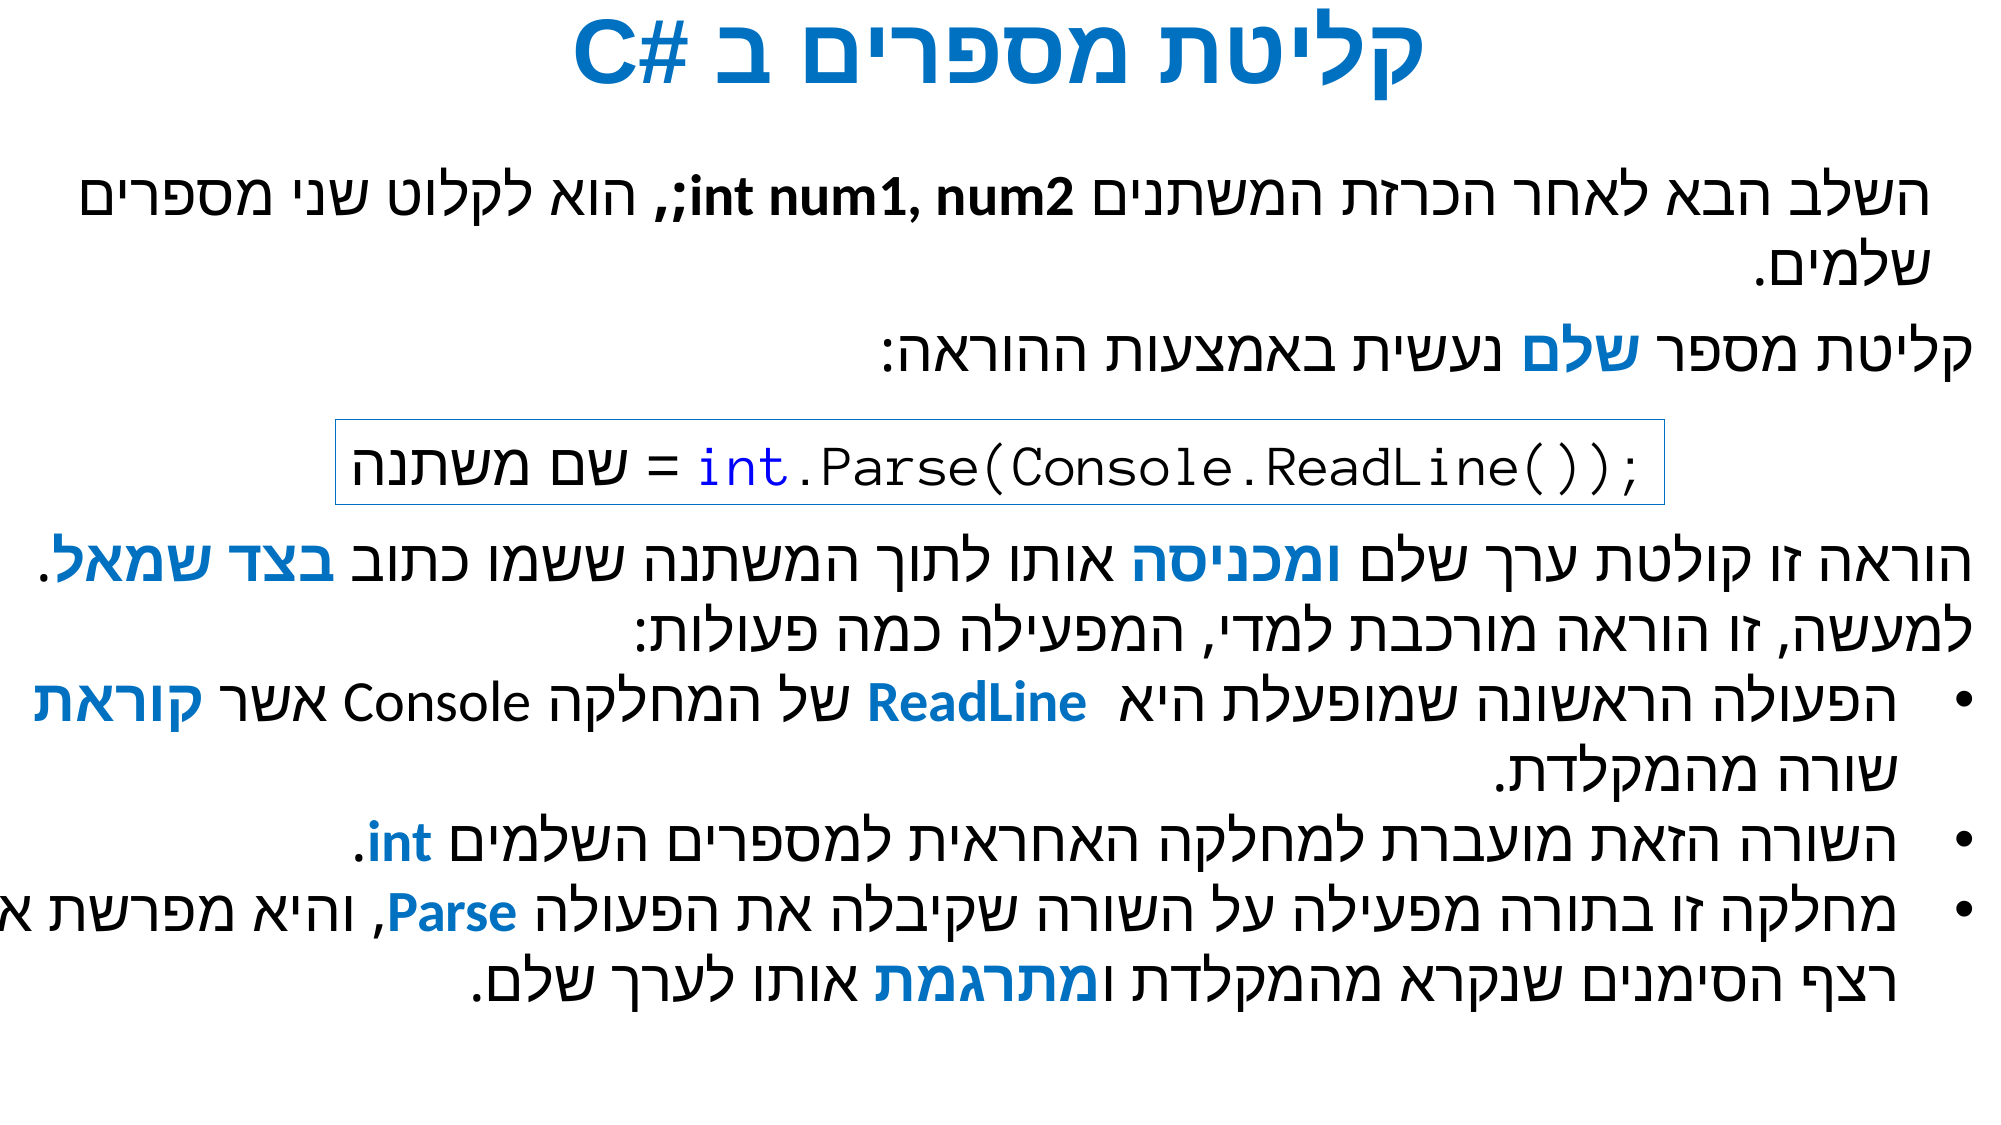

# קליטת מספרים ב #C
השלב הבא לאחר הכרזת המשתנים int num1, num2;, הוא לקלוט שני מספרים שלמים.
קליטת מספר שלם נעשית באמצעות ההוראה:

הוראה זו קולטת ערך שלם ומכניסה אותו לתוך המשתנה ששמו כתוב בצד שמאל.
למעשה, זו הוראה מורכבת למדי, המפעילה כמה פעולות:
הפעולה הראשונה שמופעלת היא  ReadLine של המחלקה Console אשר קוראת
שורה מהמקלדת.
השורה הזאת מועברת למחלקה האחראית למספרים השלמים int.
מחלקה זו בתורה מפעילה על השורה שקיבלה את הפעולה Parse, והיא מפרשת את
רצף הסימנים שנקרא מהמקלדת ומתרגמת אותו לערך שלם.
שם משתנה = int.Parse(Console.ReadLine());